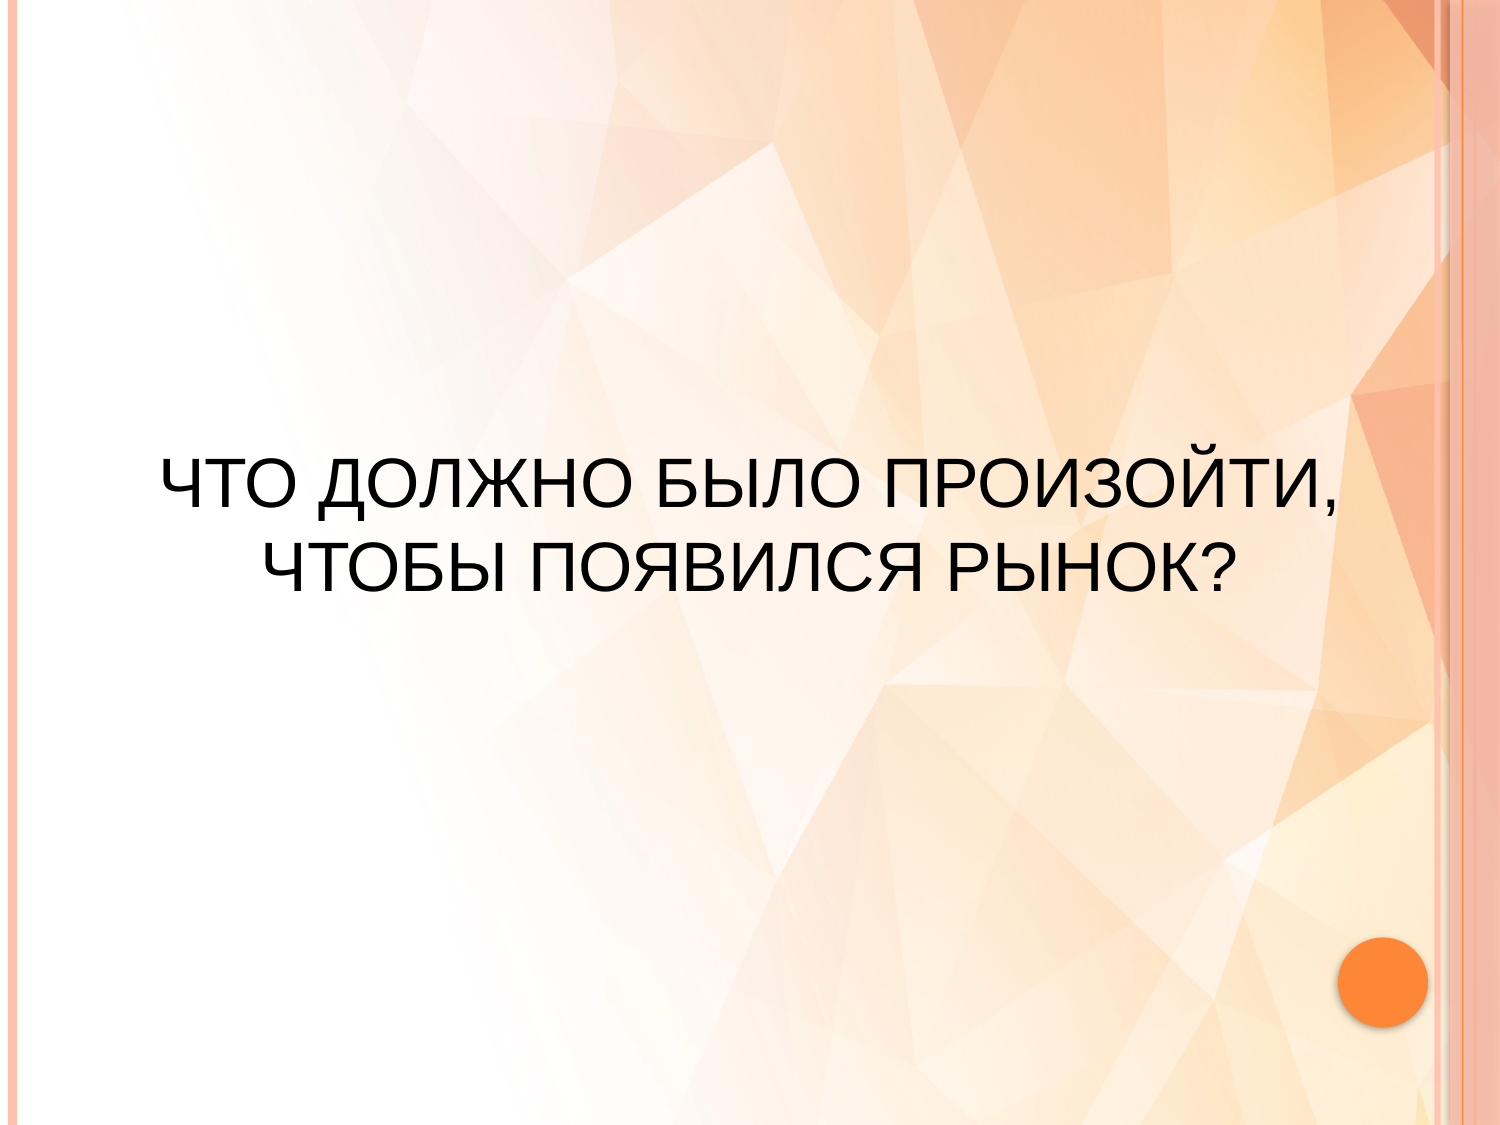

# Что должно было произойти, чтобы появился рынок?